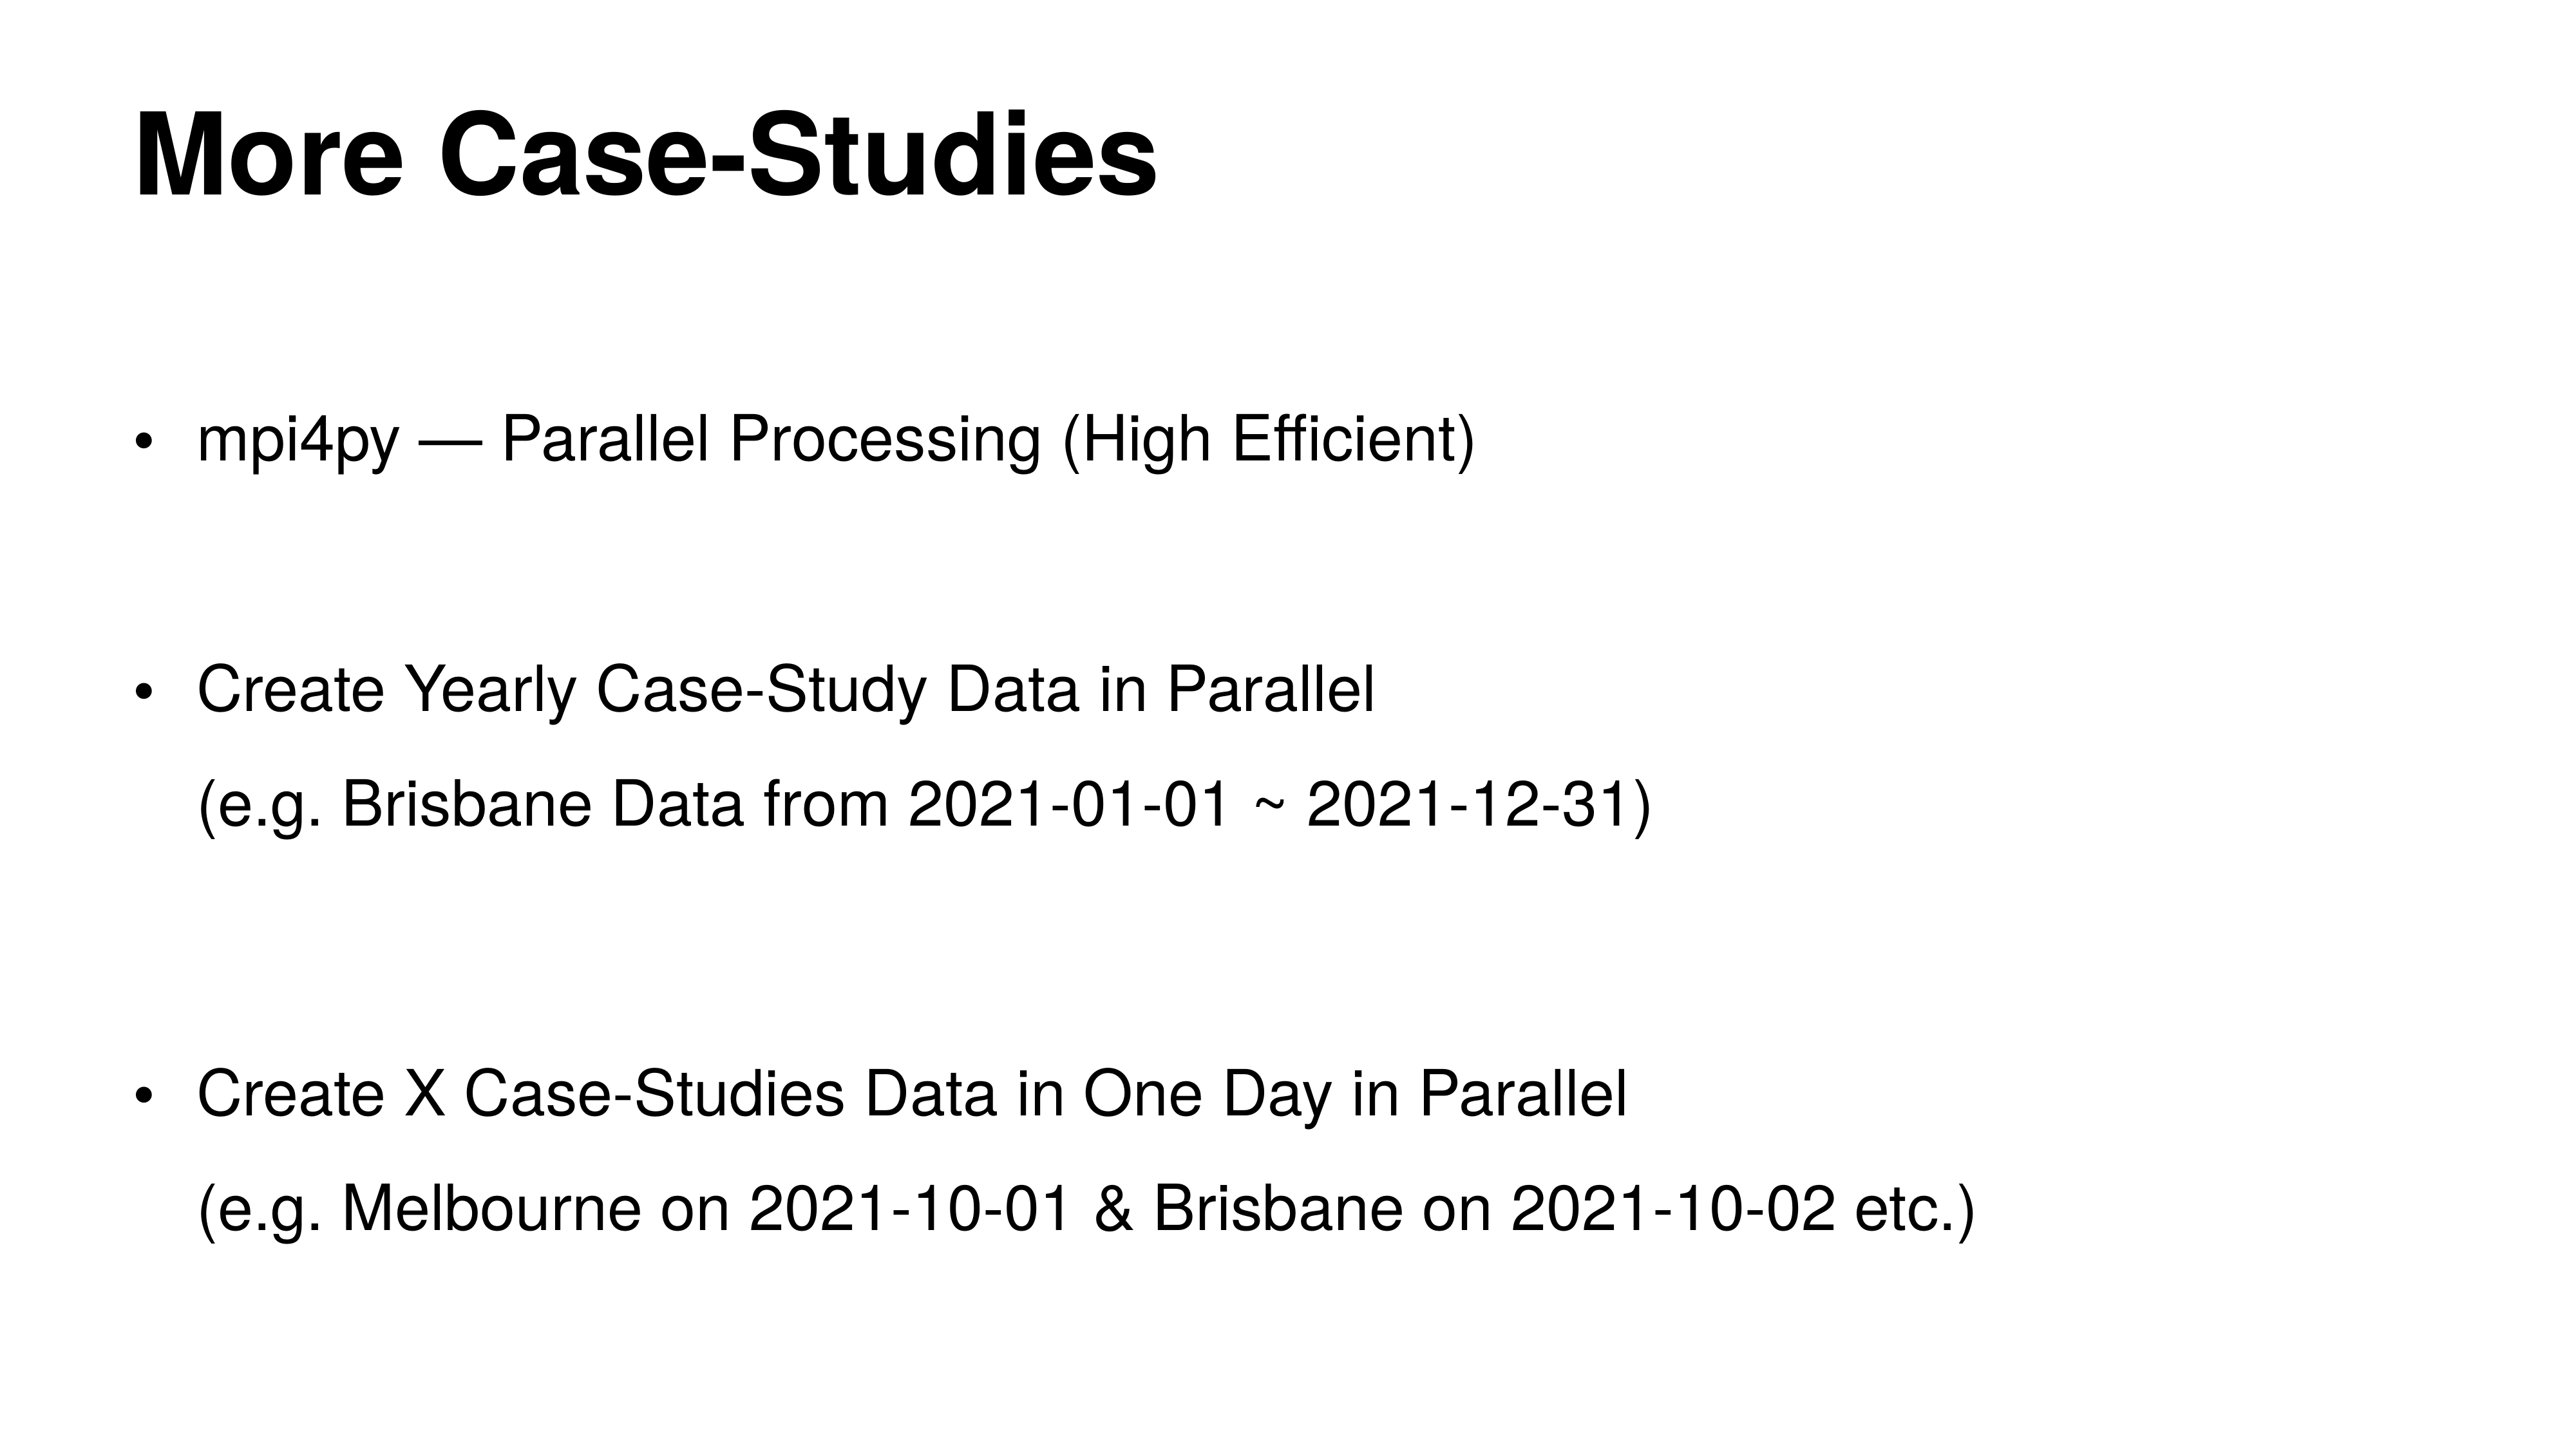

# More Case-Studies
mpi4py — Parallel Processing (High Efficient)
Create Yearly Case-Study Data in Parallel
(e.g. Brisbane Data from 2021-01-01 ~ 2021-12-31)
Create X Case-Studies Data in One Day in Parallel
(e.g. Melbourne on 2021-10-01 & Brisbane on 2021-10-02 etc.)